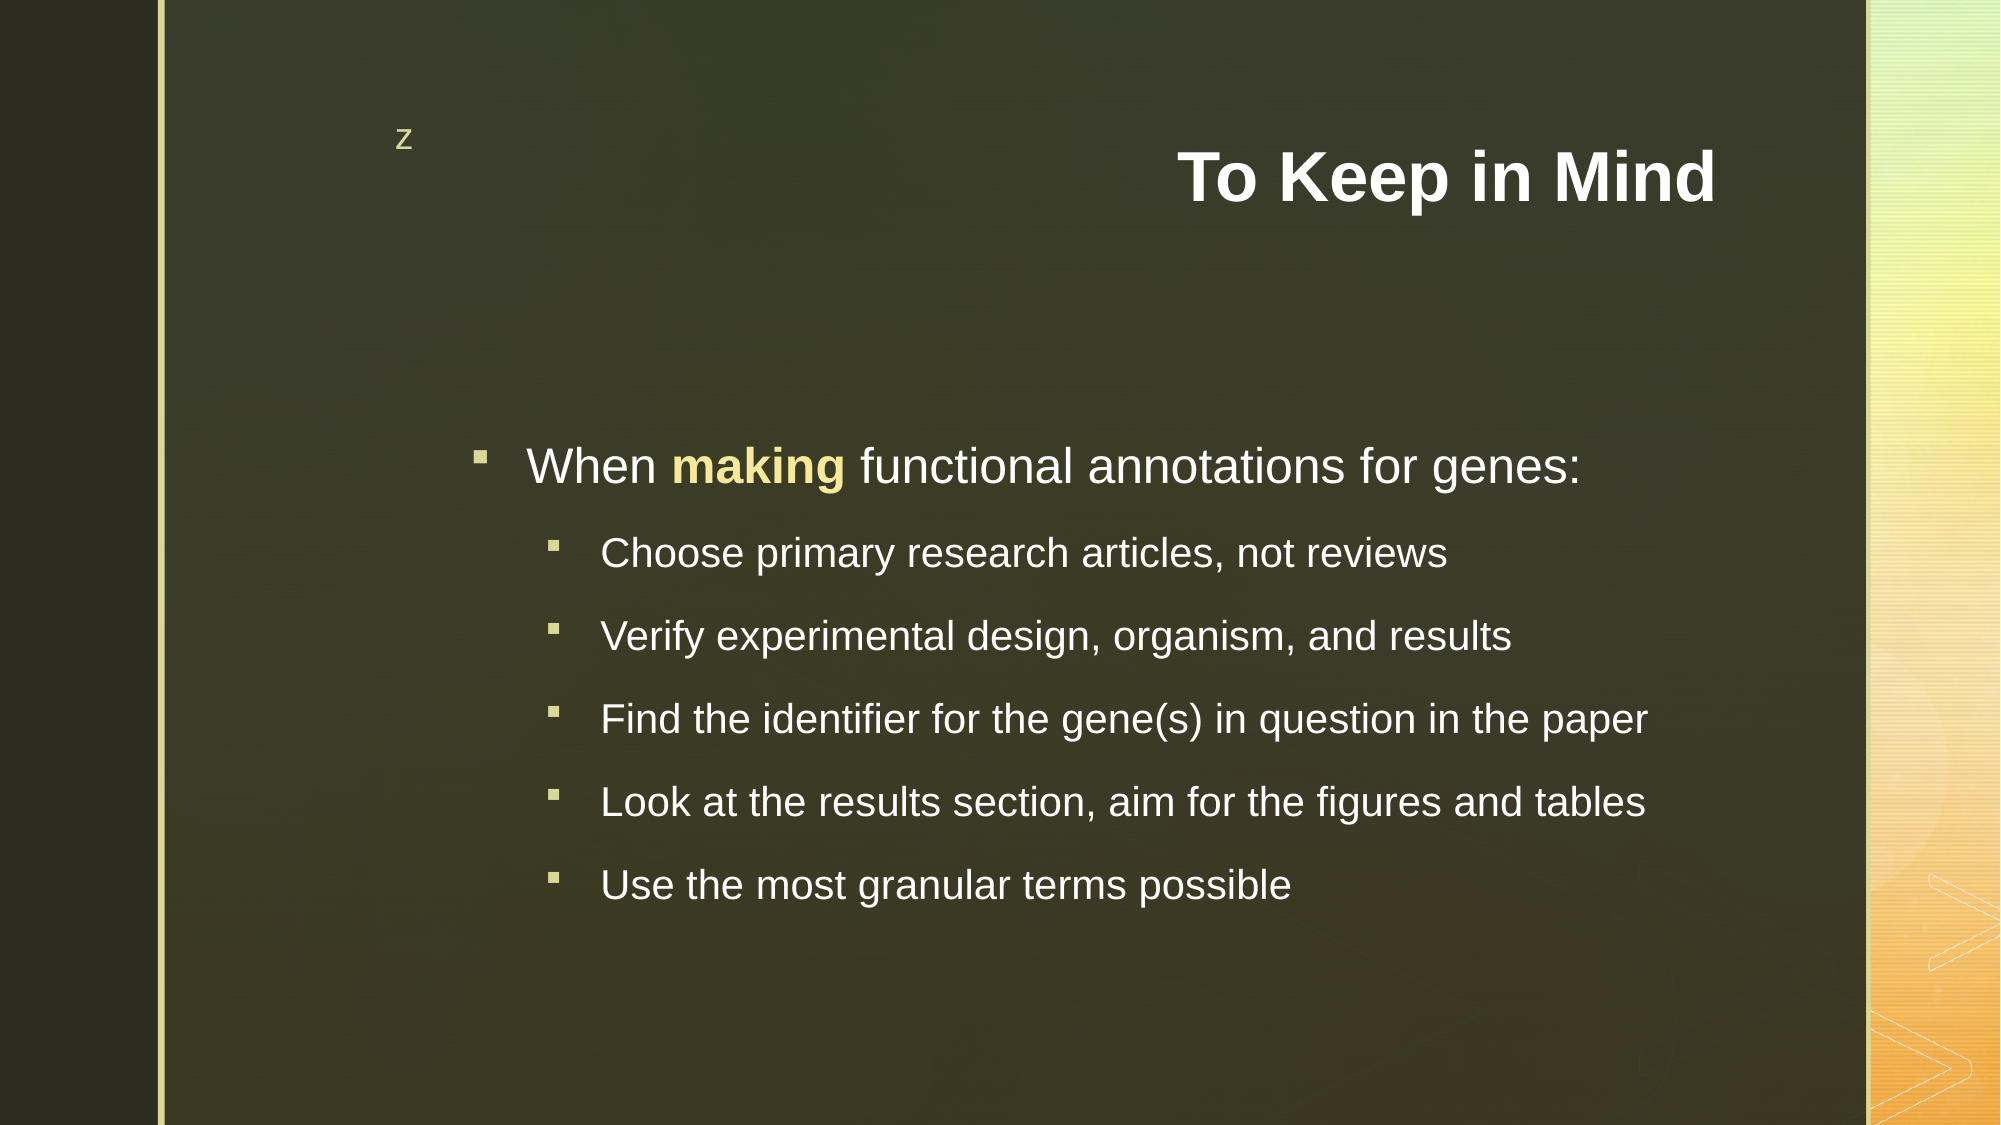

# To Keep in Mind
When making functional annotations for genes:
Choose primary research articles, not reviews
Verify experimental design, organism, and results
Find the identifier for the gene(s) in question in the paper
Look at the results section, aim for the figures and tables
Use the most granular terms possible